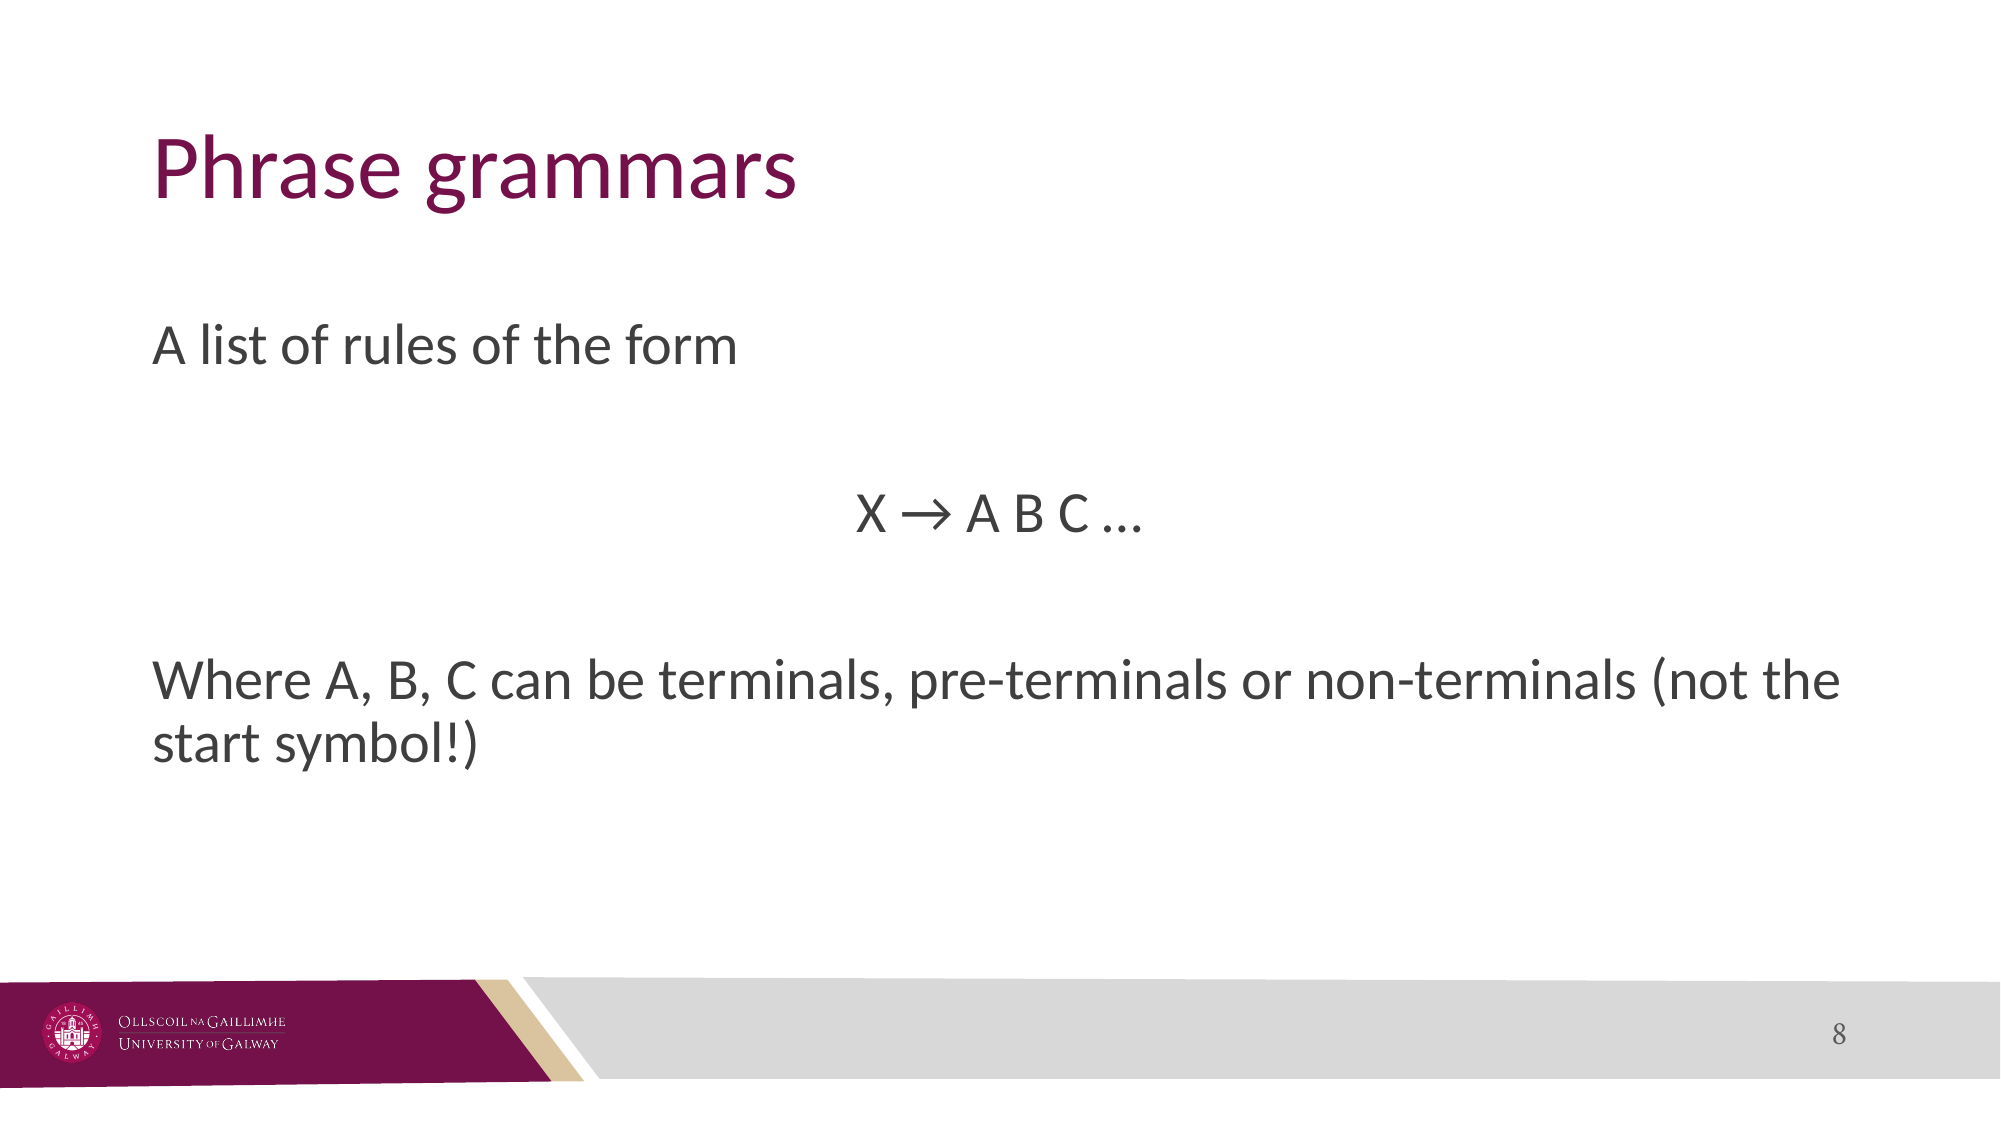

# Phrase grammars
A list of rules of the form

X → A B C …

Where A, B, C can be terminals, pre-terminals or non-terminals (not the start symbol!)
8